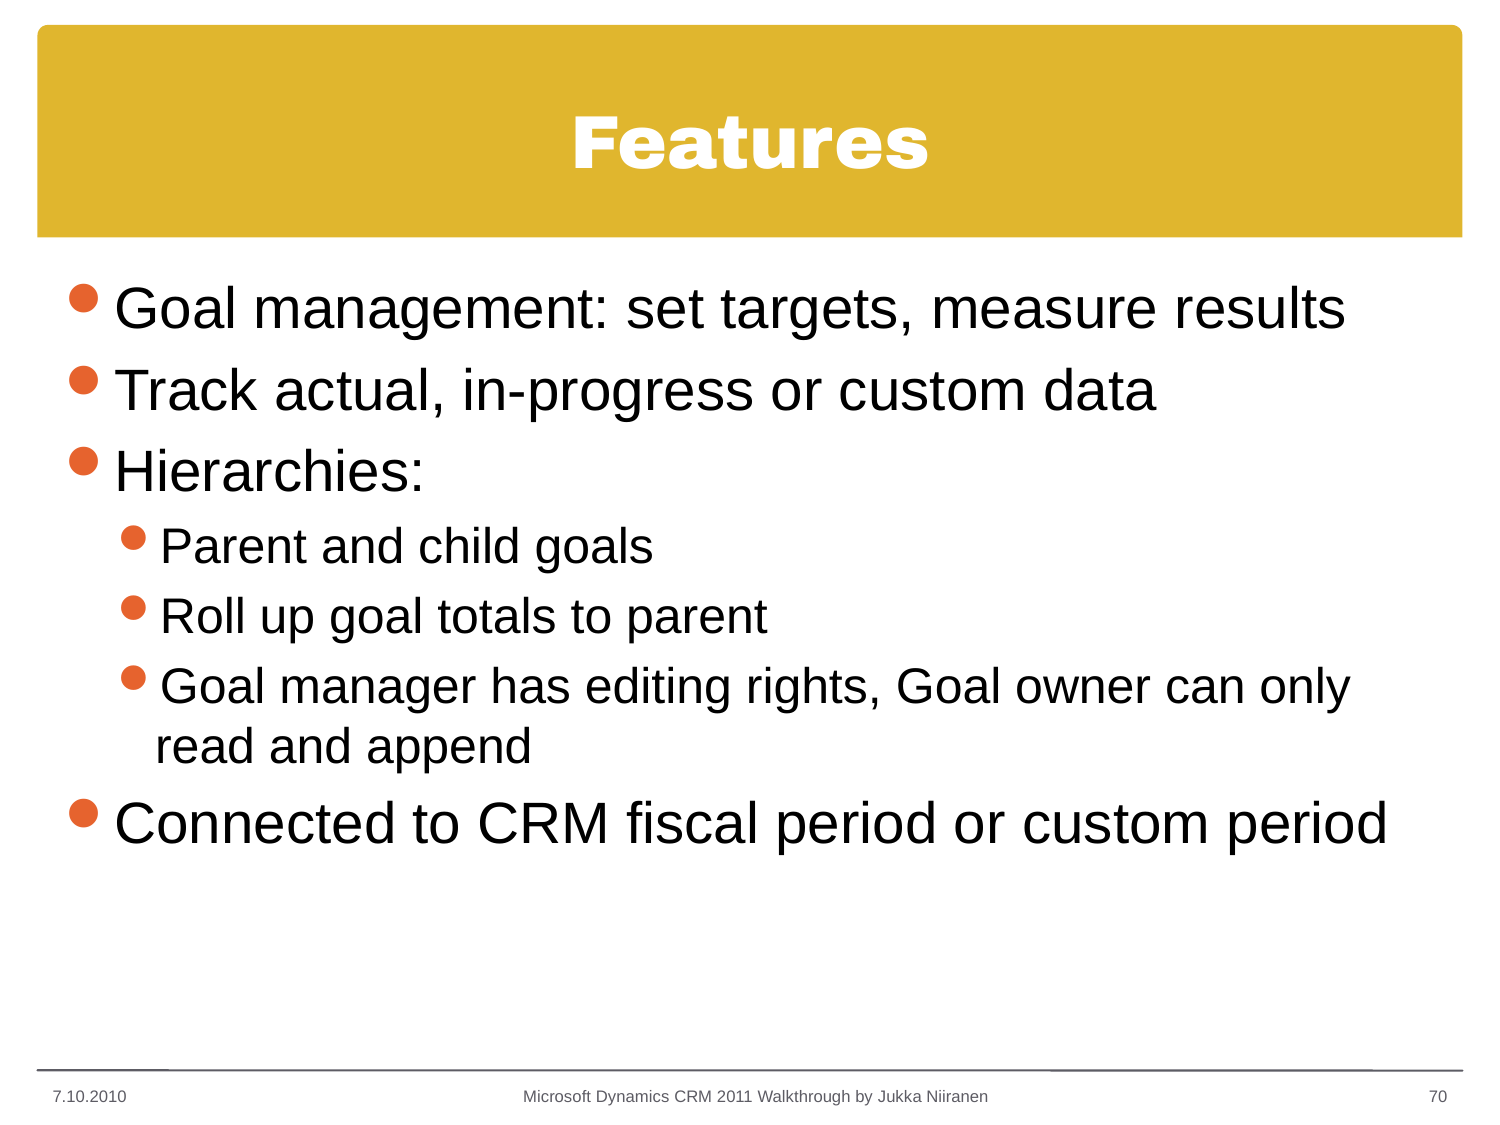

# Features
Goal management: set targets, measure results
Track actual, in-progress or custom data
Hierarchies:
Parent and child goals
Roll up goal totals to parent
Goal manager has editing rights, Goal owner can only read and append
Connected to CRM fiscal period or custom period
7.10.2010
Microsoft Dynamics CRM 2011 Walkthrough by Jukka Niiranen
70